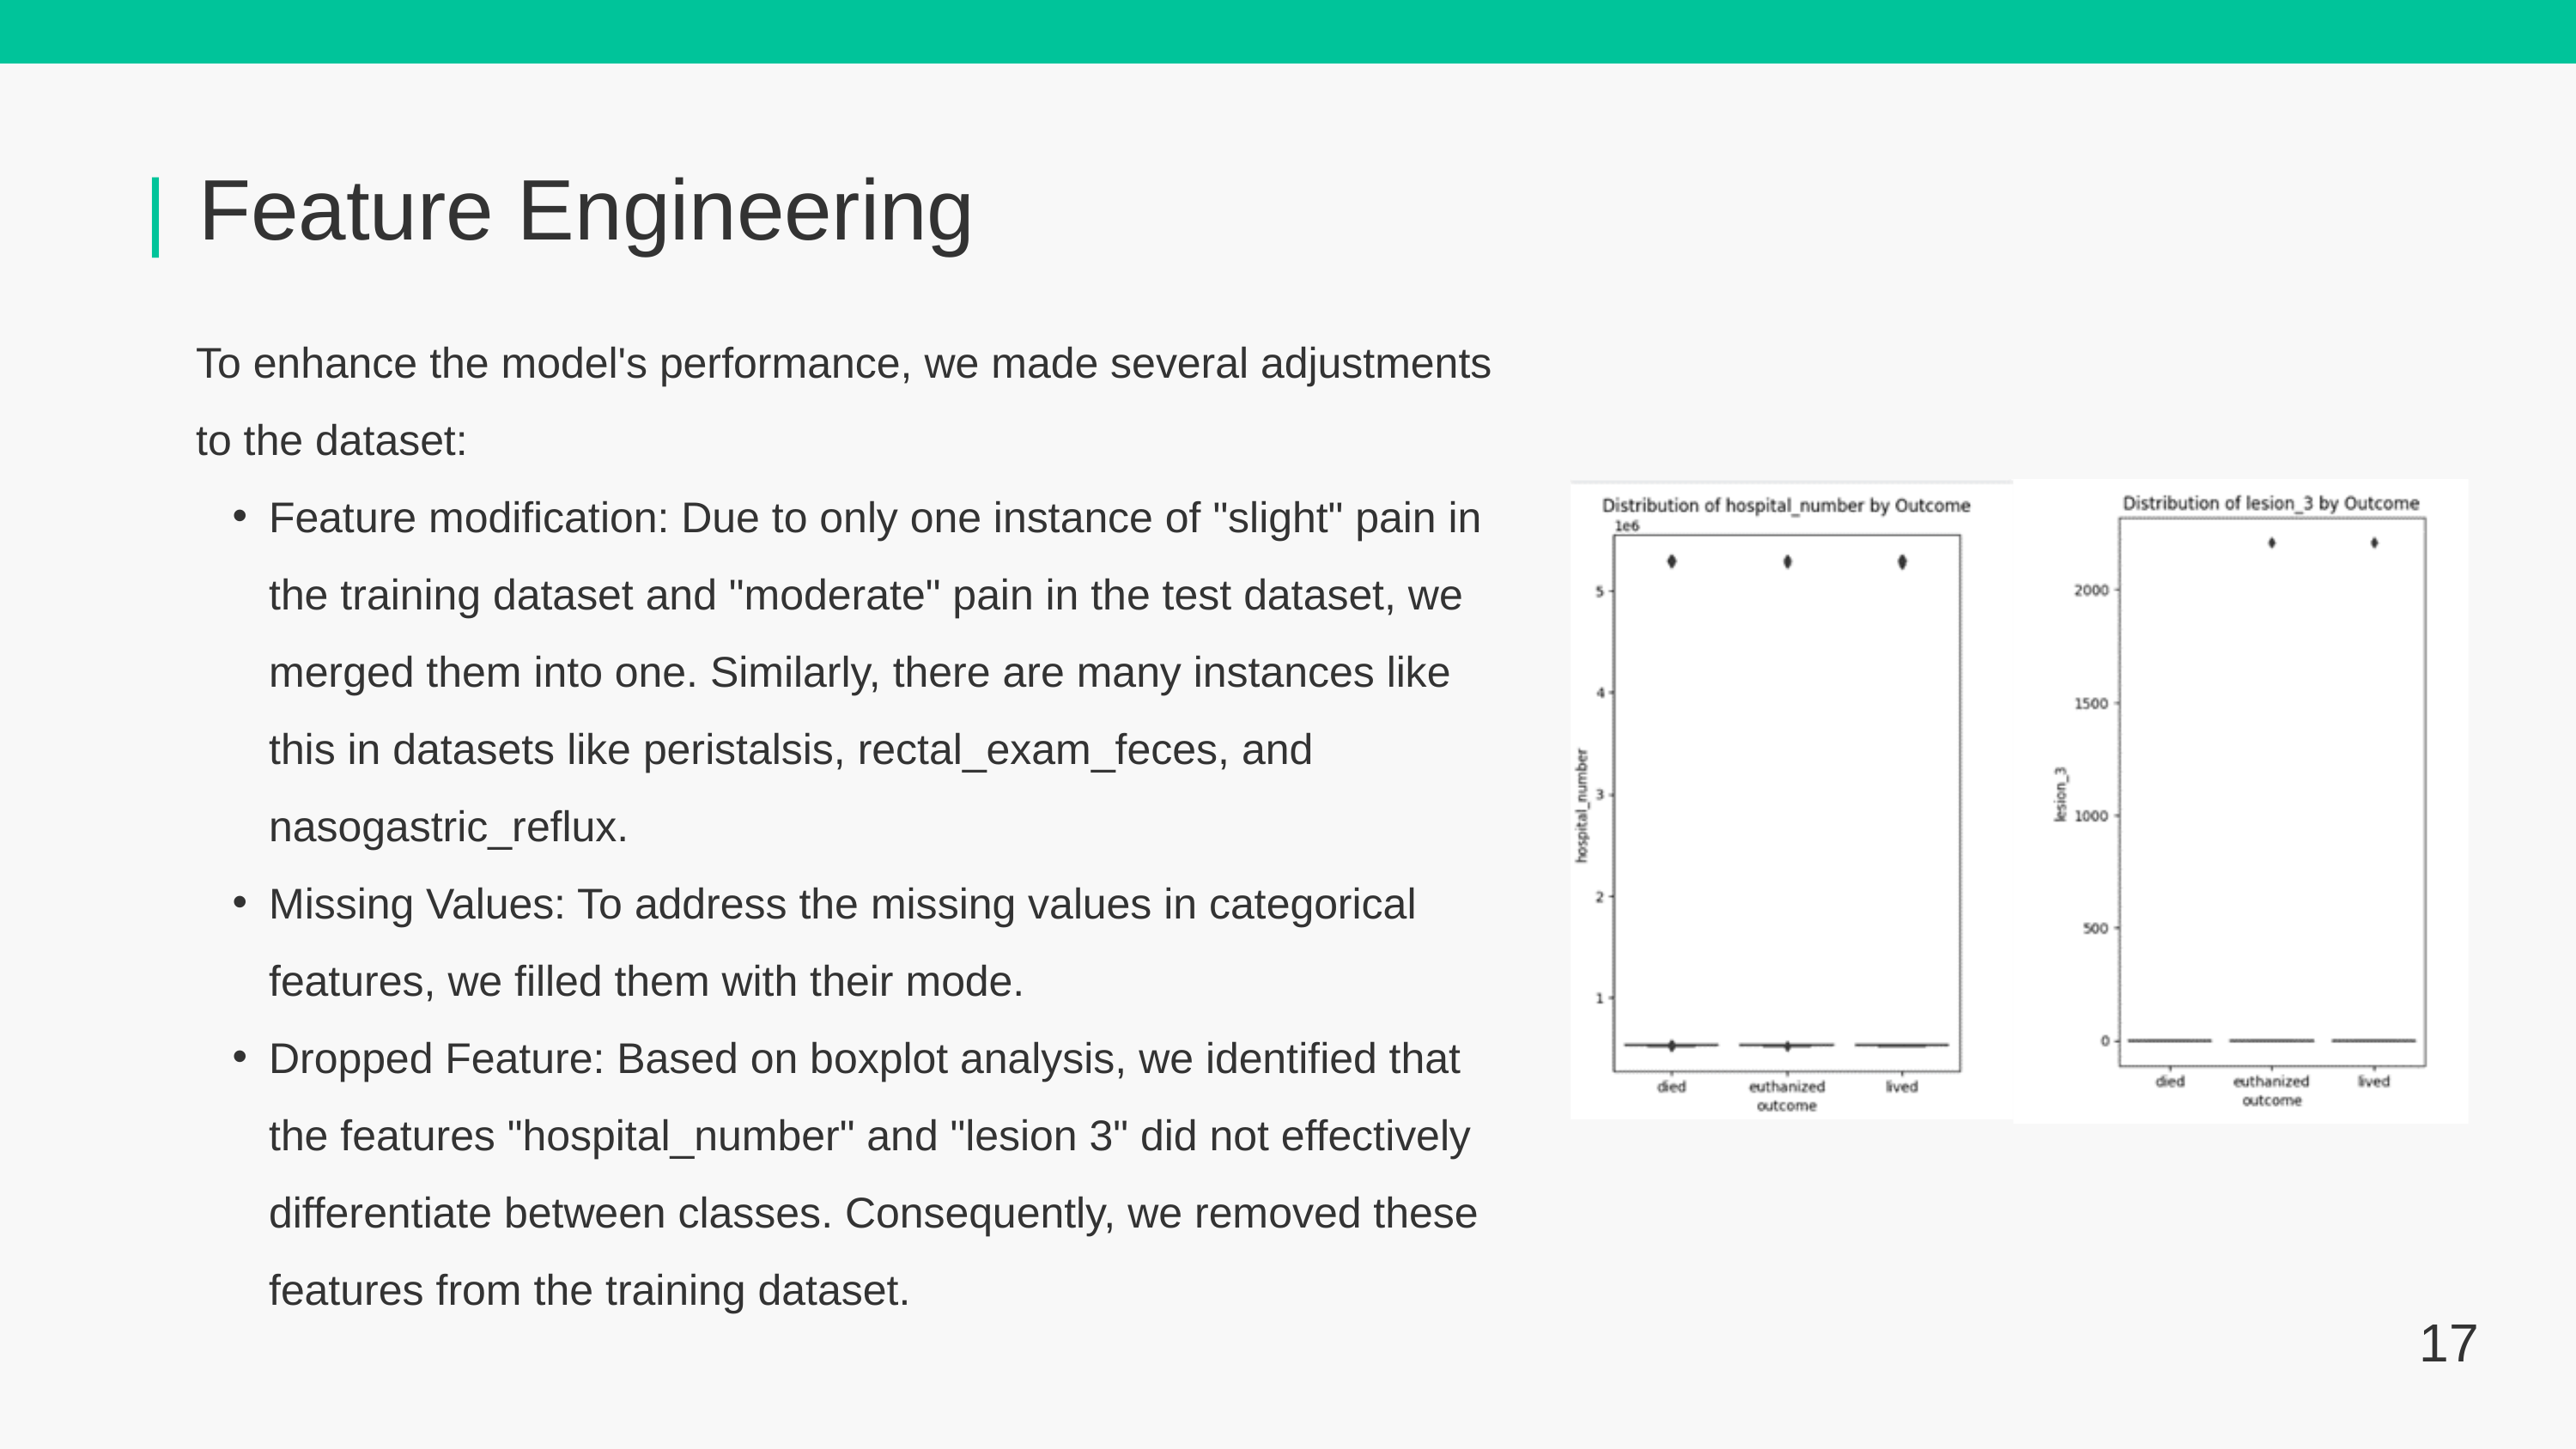

|
Feature Engineering
To enhance the model's performance, we made several adjustments to the dataset:
Feature modification: Due to only one instance of "slight" pain in the training dataset and "moderate" pain in the test dataset, we merged them into one. Similarly, there are many instances like this in datasets like peristalsis, rectal_exam_feces, and nasogastric_reflux.
Missing Values: To address the missing values in categorical features, we filled them with their mode.
Dropped Feature: Based on boxplot analysis, we identified that the features "hospital_number" and "lesion 3" did not effectively differentiate between classes. Consequently, we removed these features from the training dataset.

17